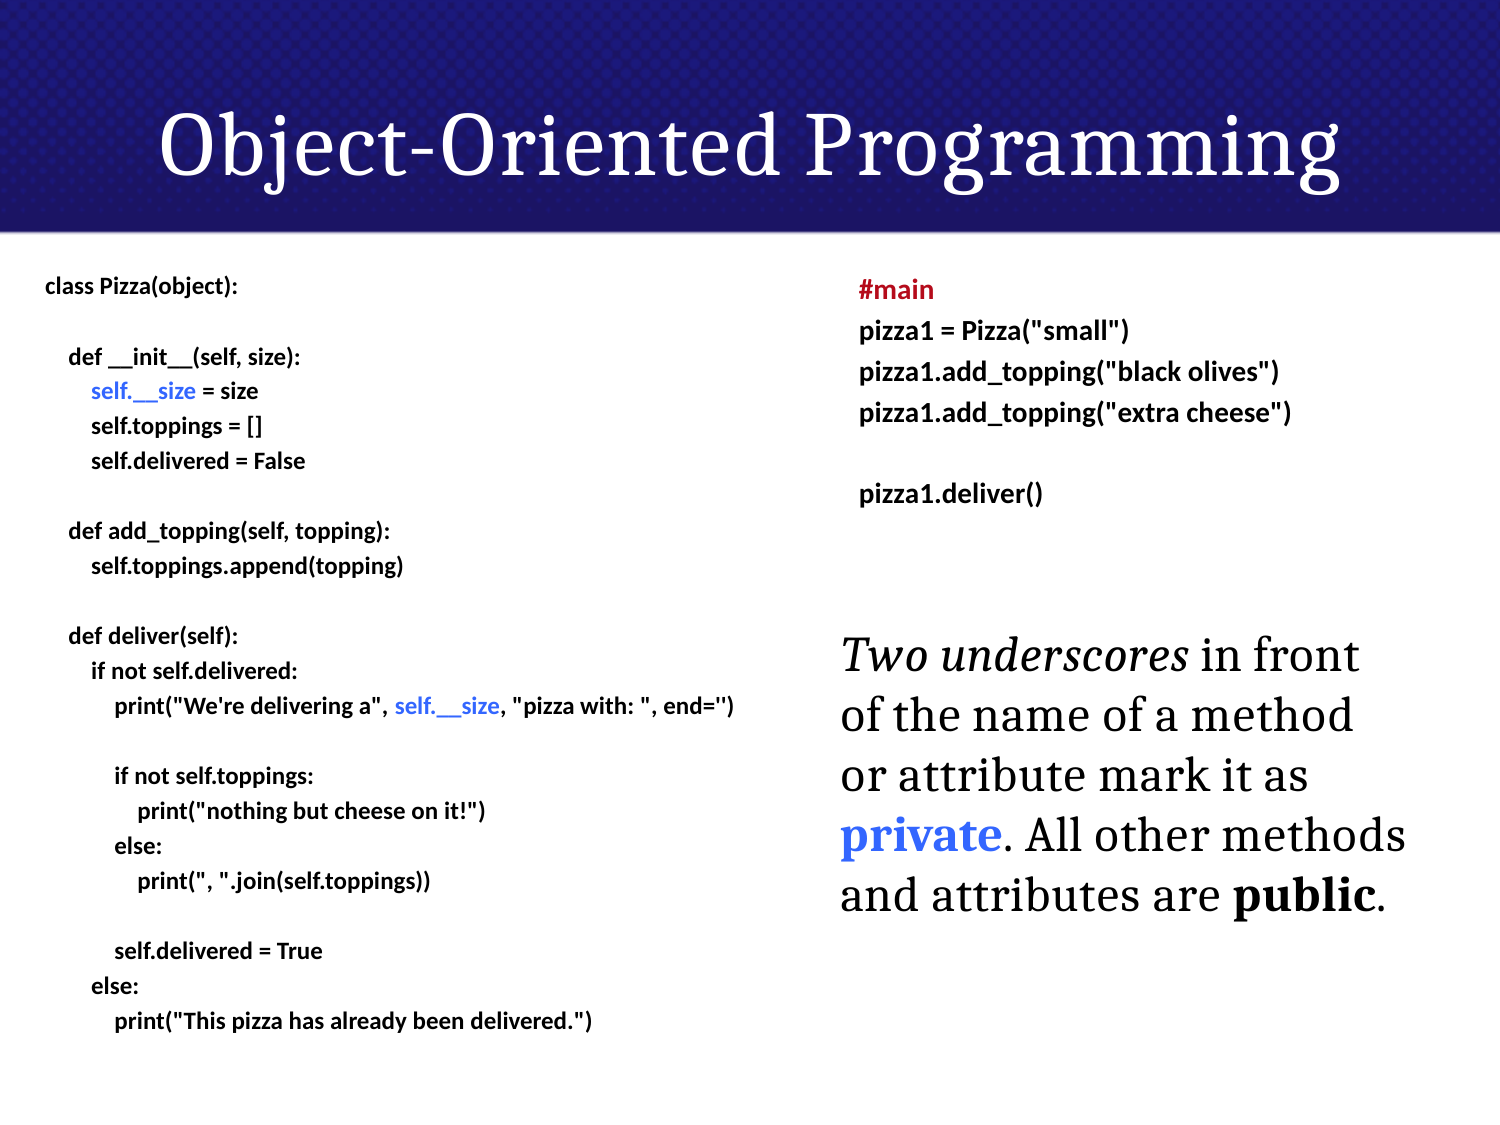

# Object-Oriented Programming
class Pizza(object):

    def __init__(self, size):
        self.__size = size
        self.toppings = []
        self.delivered = False

    def add_topping(self, topping):
        self.toppings.append(topping)

    def deliver(self):
        if not self.delivered:
            print("We're delivering a", self.__size, "pizza with: ", end='')

            if not self.toppings:
                print("nothing but cheese on it!")
            else:
                print(", ".join(self.toppings))

            self.delivered = True
        else:
            print("This pizza has already been delivered.")

#main
pizza1 = Pizza("small")
pizza1.add_topping("black olives")
pizza1.add_topping("extra cheese")

pizza1.deliver()

Two underscores in front of the name of a method or attribute mark it as private. All other methods and attributes are public.